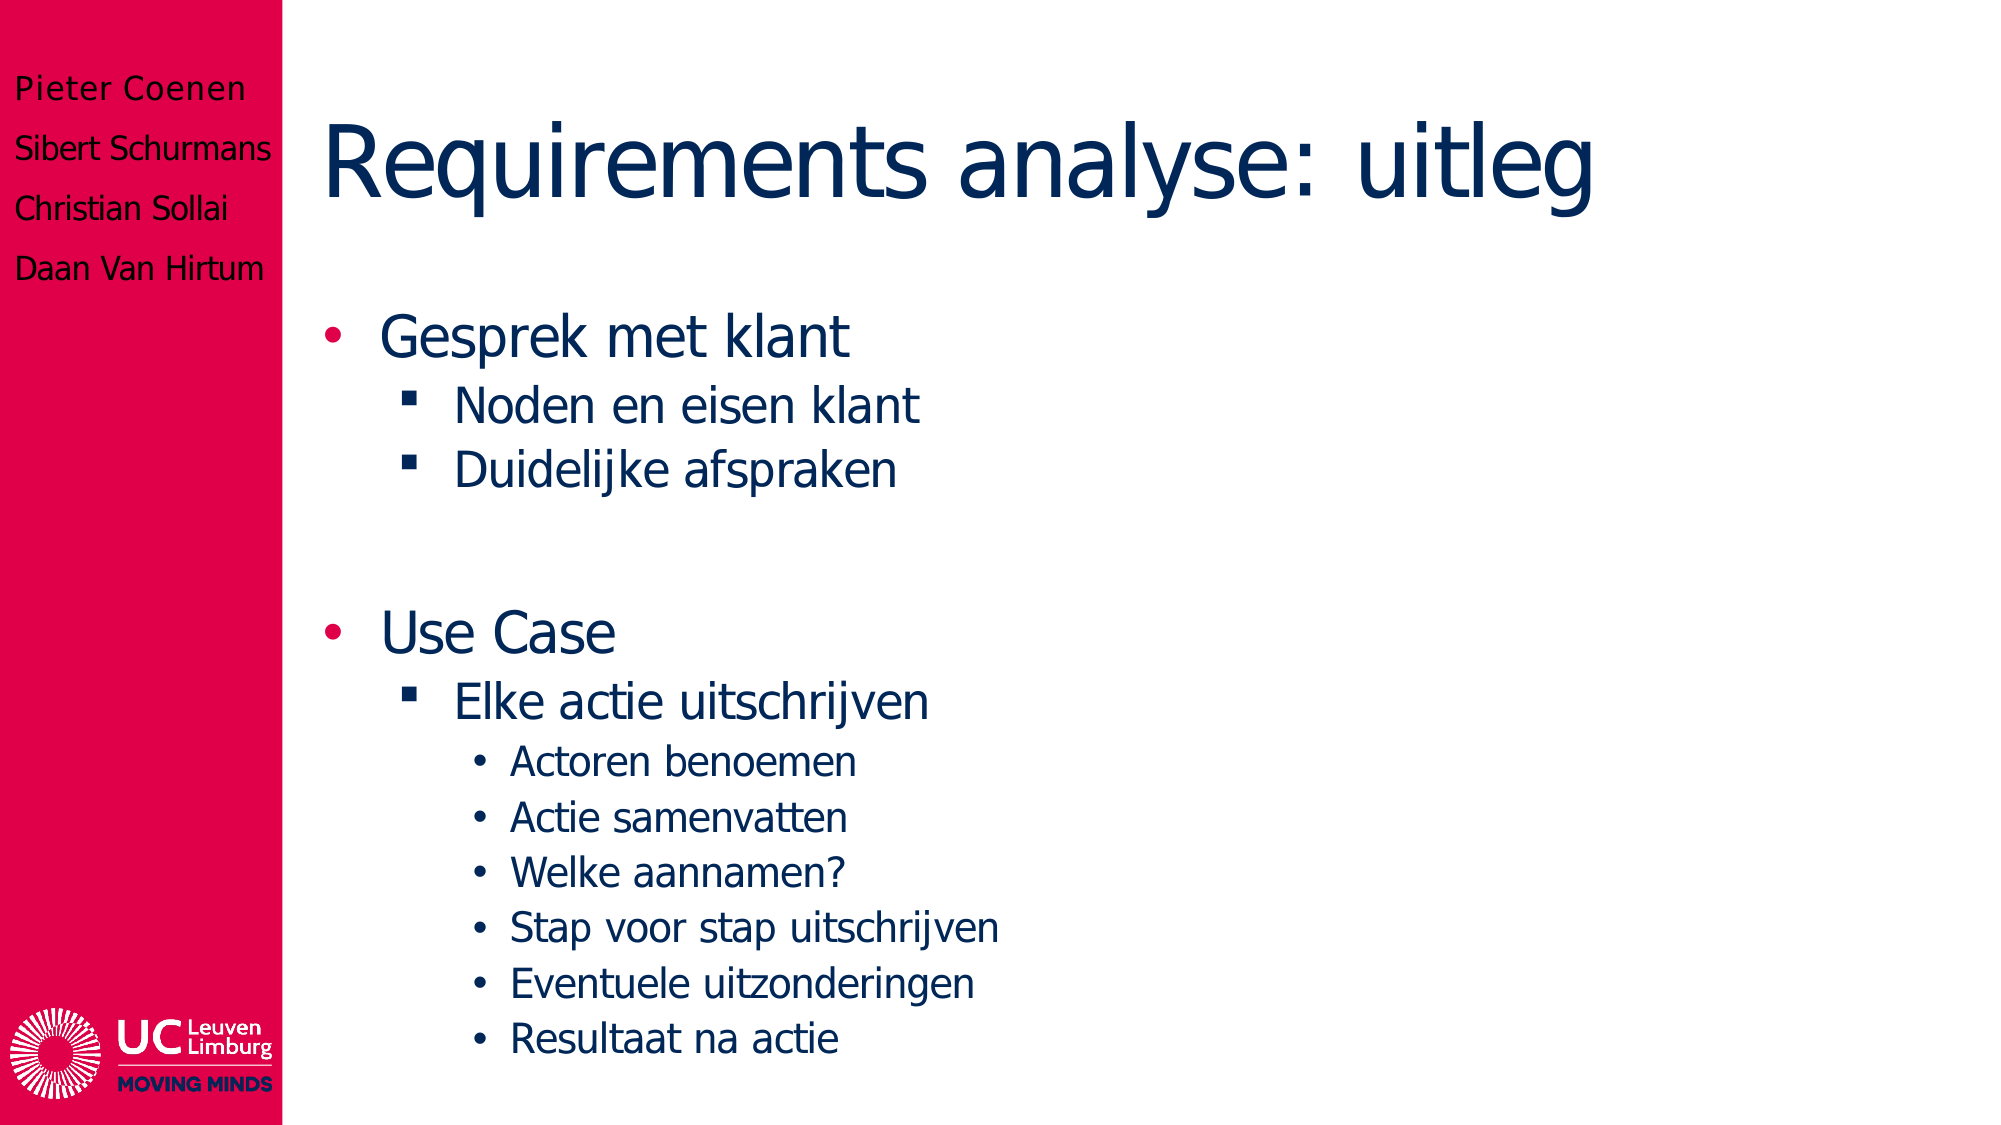

Pieter Coenen
Sibert Schurmans
Christian Sollai
Daan Van Hirtum
# Requirements analyse: uitleg
Gesprek met klant
Noden en eisen klant
Duidelijke afspraken

Use Case
Elke actie uitschrijven
Actoren benoemen
Actie samenvatten
Welke aannamen?
Stap voor stap uitschrijven
Eventuele uitzonderingen
Resultaat na actie